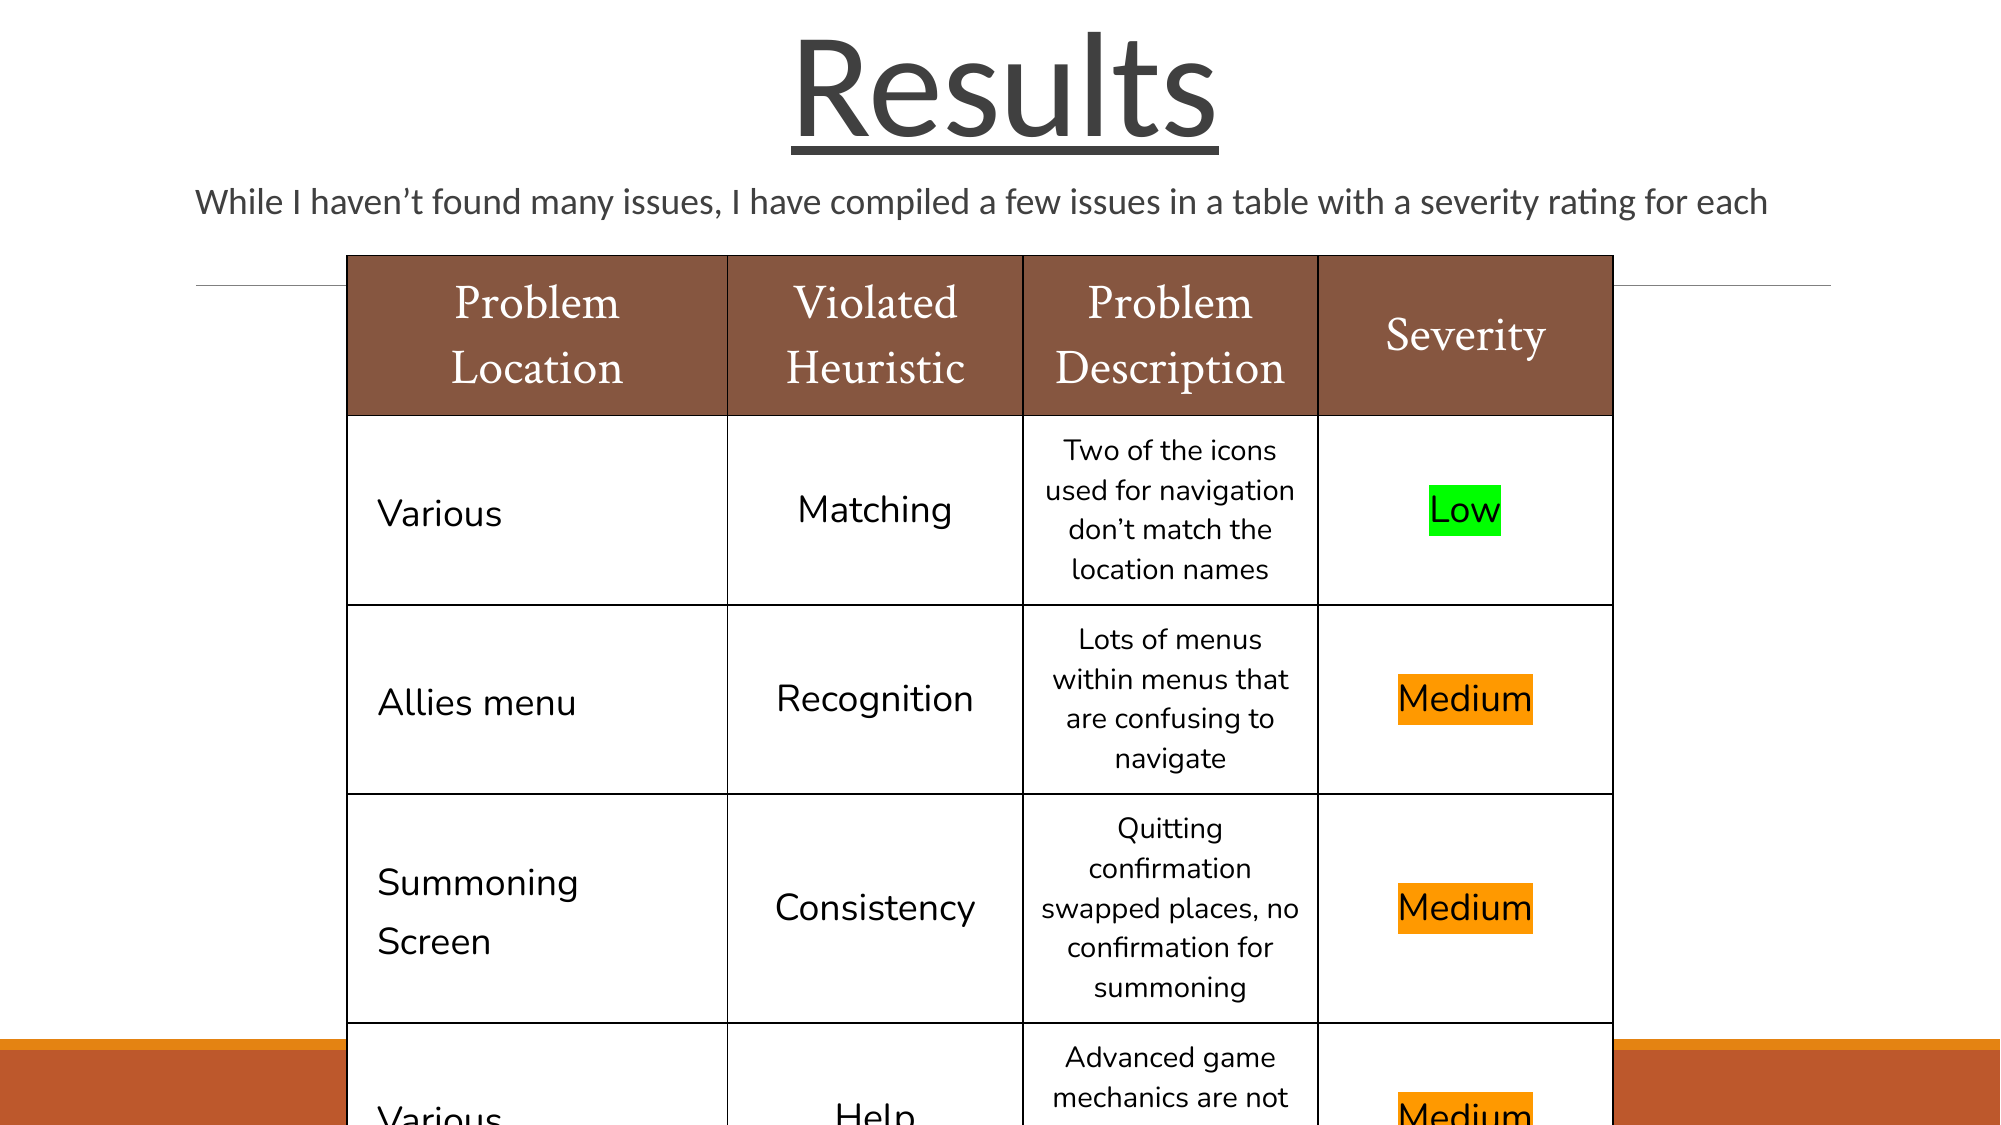

# Results
While I haven’t found many issues, I have compiled a few issues in a table with a severity rating for each
| Problem Location | Violated Heuristic | Problem Description | Severity |
| --- | --- | --- | --- |
| Various | Matching | Two of the icons used for navigation don’t match the location names | Low |
| Allies menu | Recognition | Lots of menus within menus that are confusing to navigate | Medium |
| Summoning Screen | Consistency | Quitting confirmation swapped places, no confirmation for summoning | Medium |
| Various | Help | Advanced game mechanics are not explained / explained poorly | Medium |